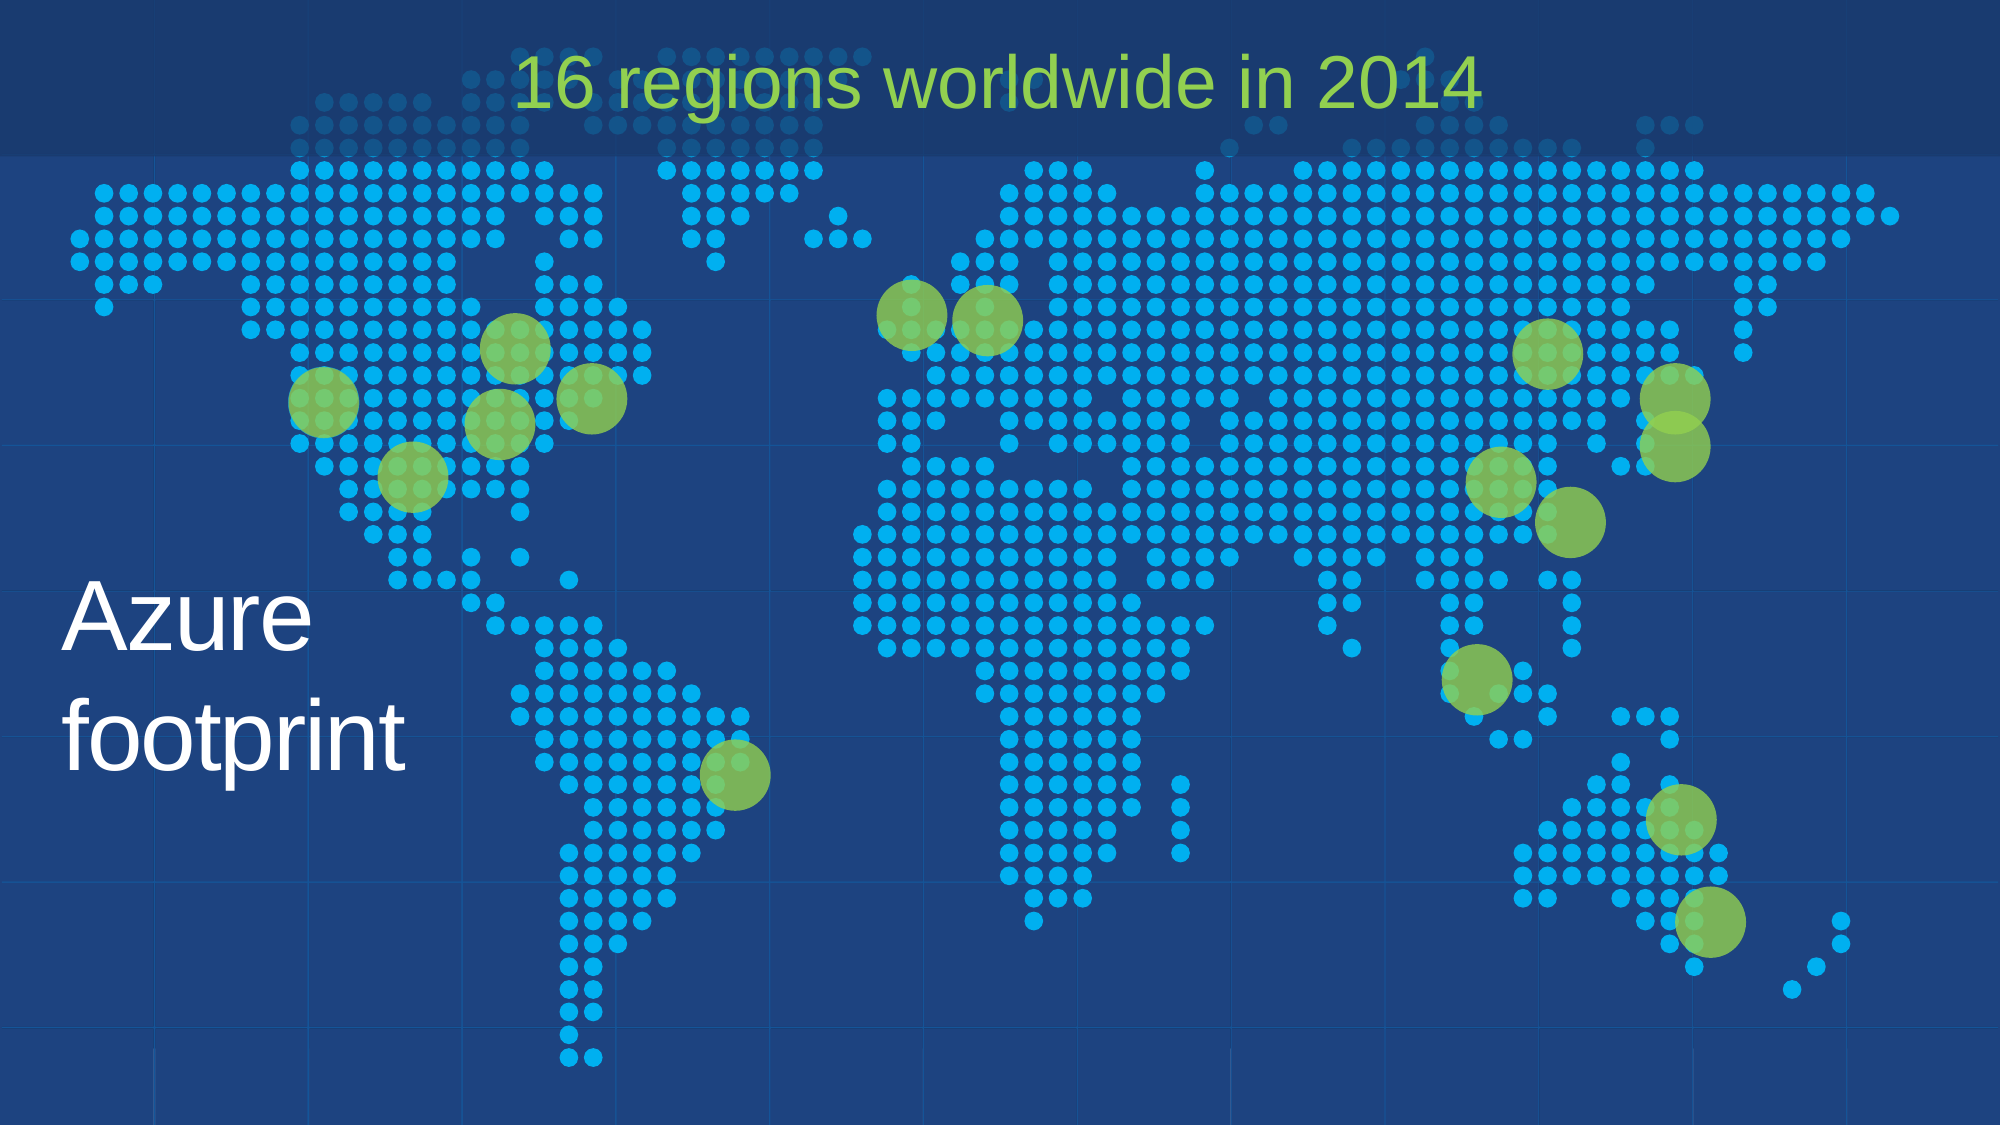

16 regions worldwide in 2014

Azure footprint